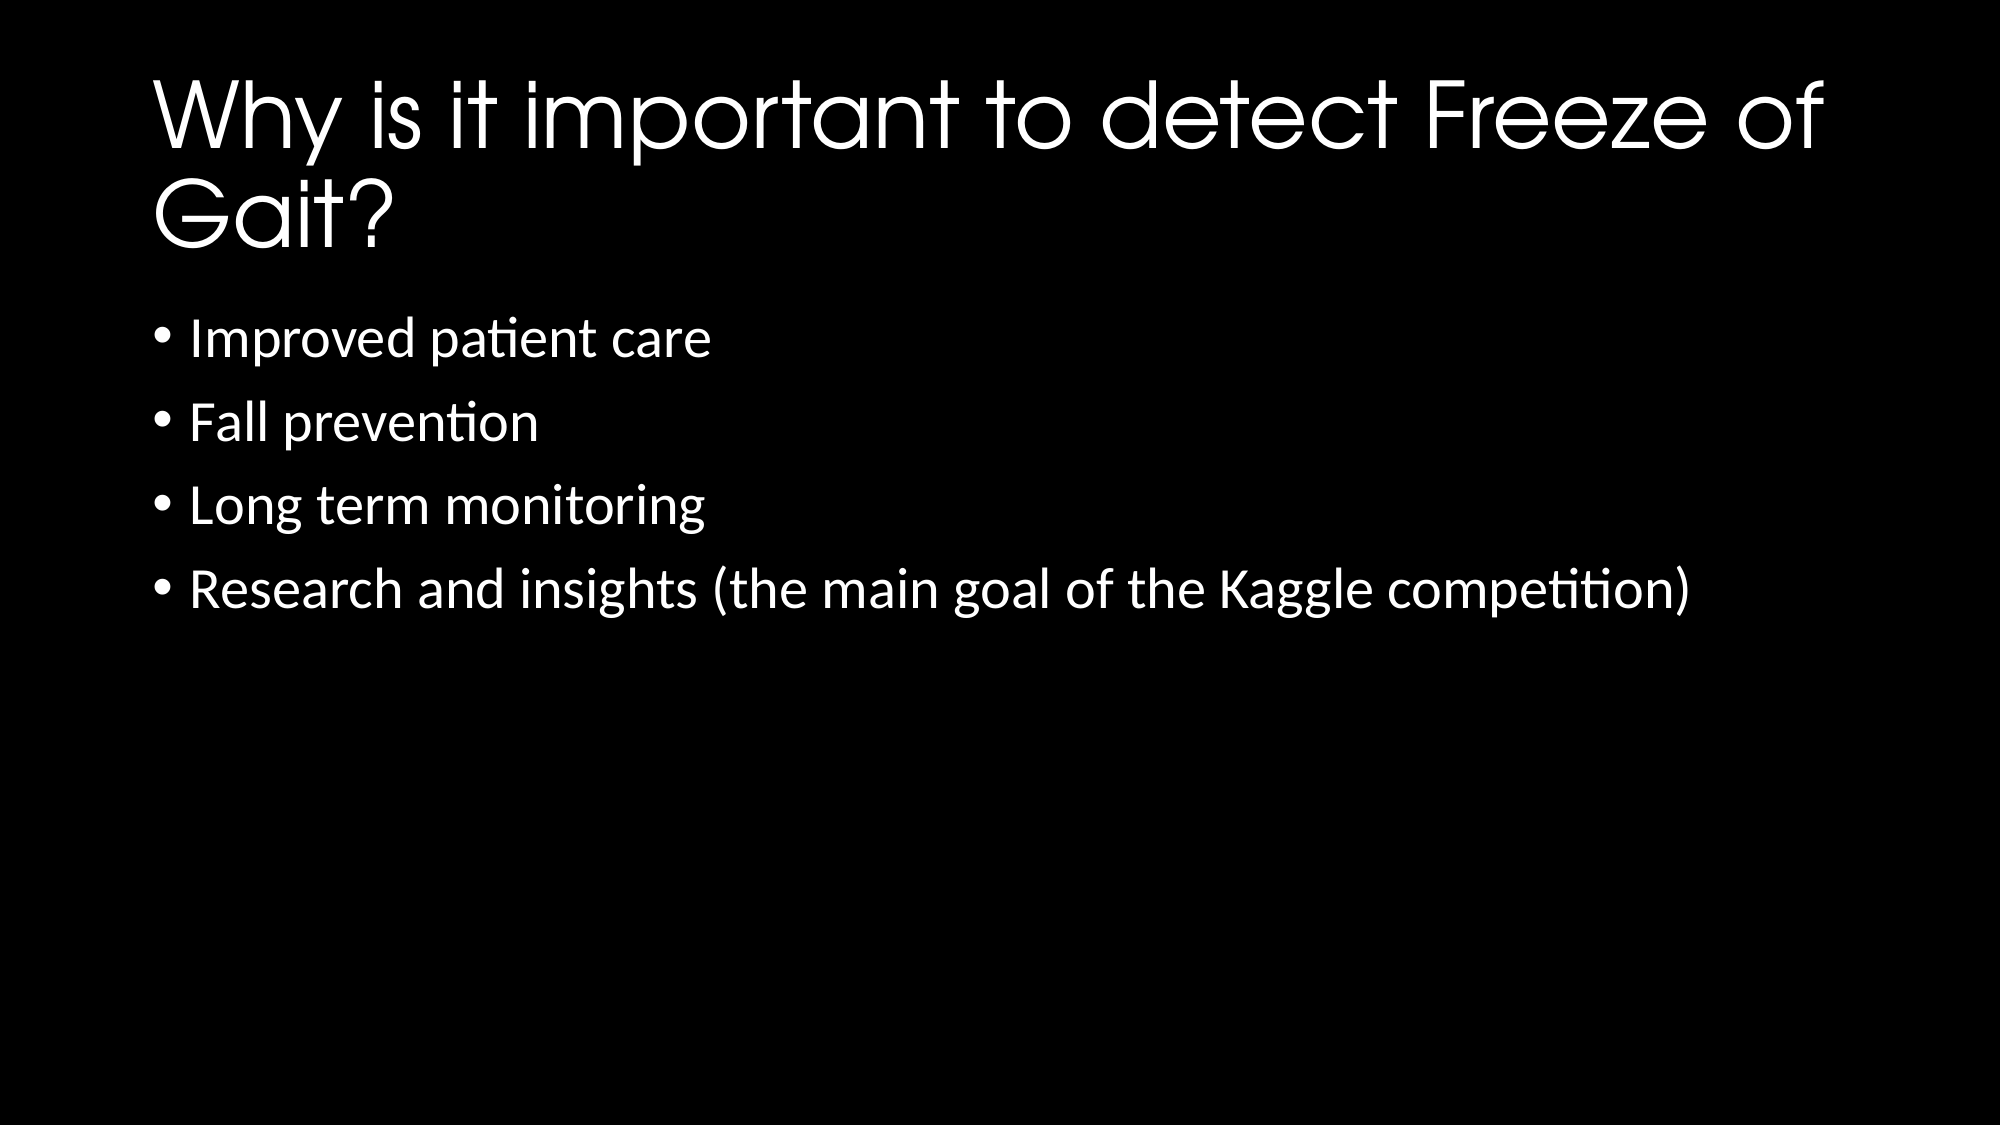

# Why is it important to detect Freeze of Gait?
Improved patient care
Fall prevention
Long term monitoring
Research and insights (the main goal of the Kaggle competition)